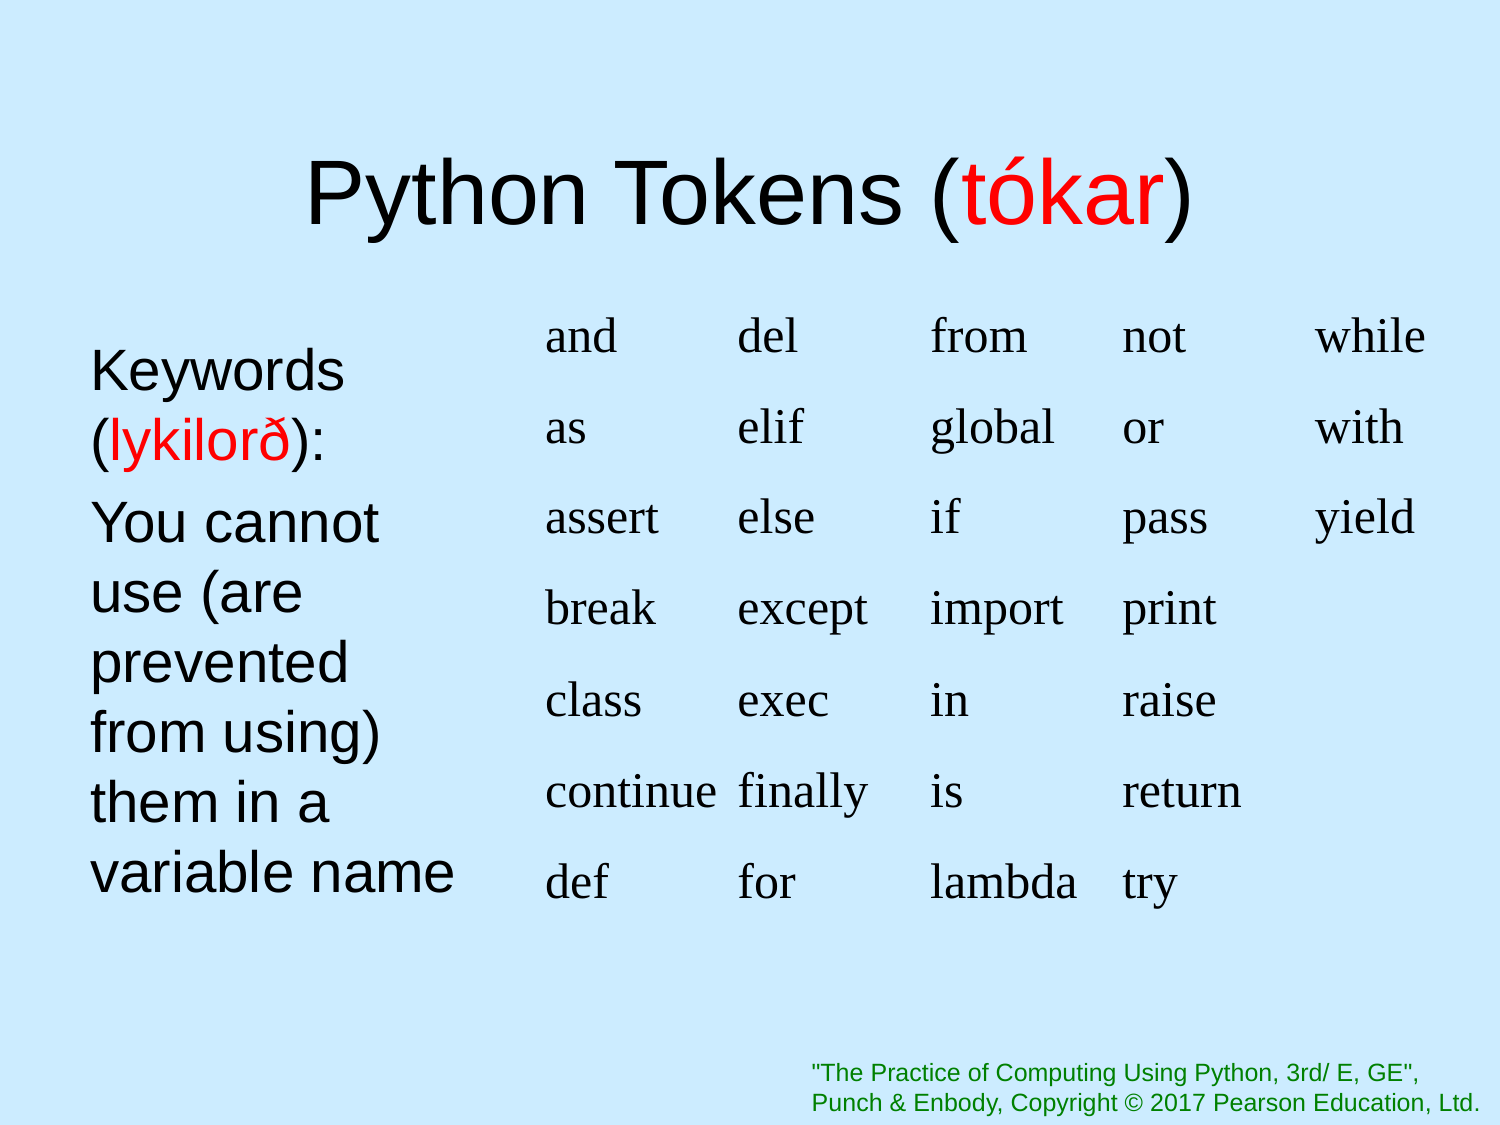

# Python Tokens (tókar)
| and | del | from | not | while |
| --- | --- | --- | --- | --- |
| as | elif | global | or | with |
| assert | else | if | pass | yield |
| break | except | import | print |  |
| class | exec | in | raise |  |
| continue | finally | is | return |  |
| def | for | lambda | try |  |
Keywords (lykilorð):
You cannot use (are prevented from using) them in a variable name